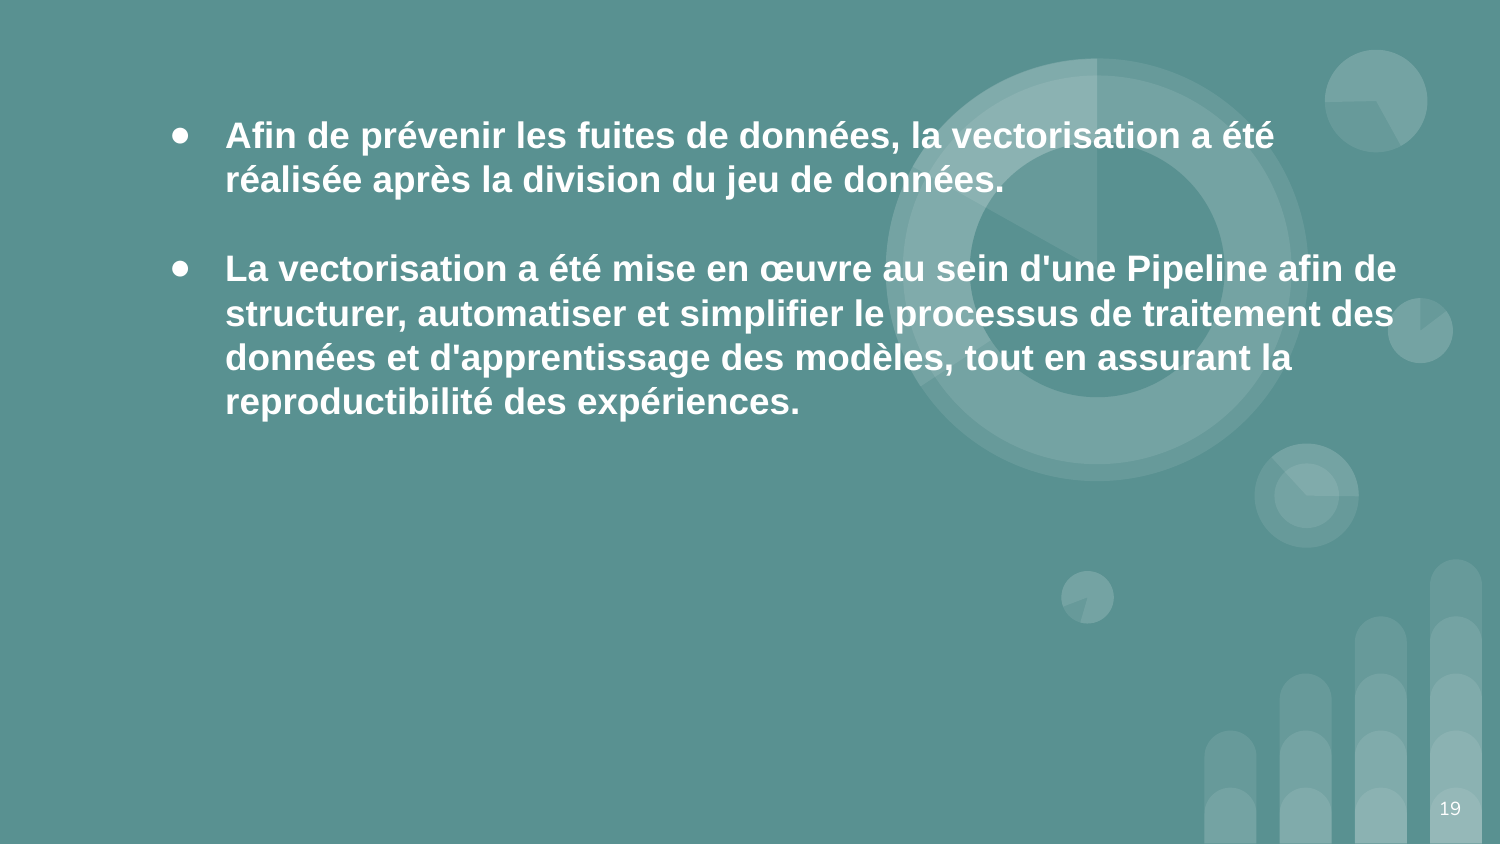

# Afin de prévenir les fuites de données, la vectorisation a été réalisée après la division du jeu de données.

La vectorisation a été mise en œuvre au sein d'une Pipeline afin de structurer, automatiser et simplifier le processus de traitement des données et d'apprentissage des modèles, tout en assurant la reproductibilité des expériences.

19